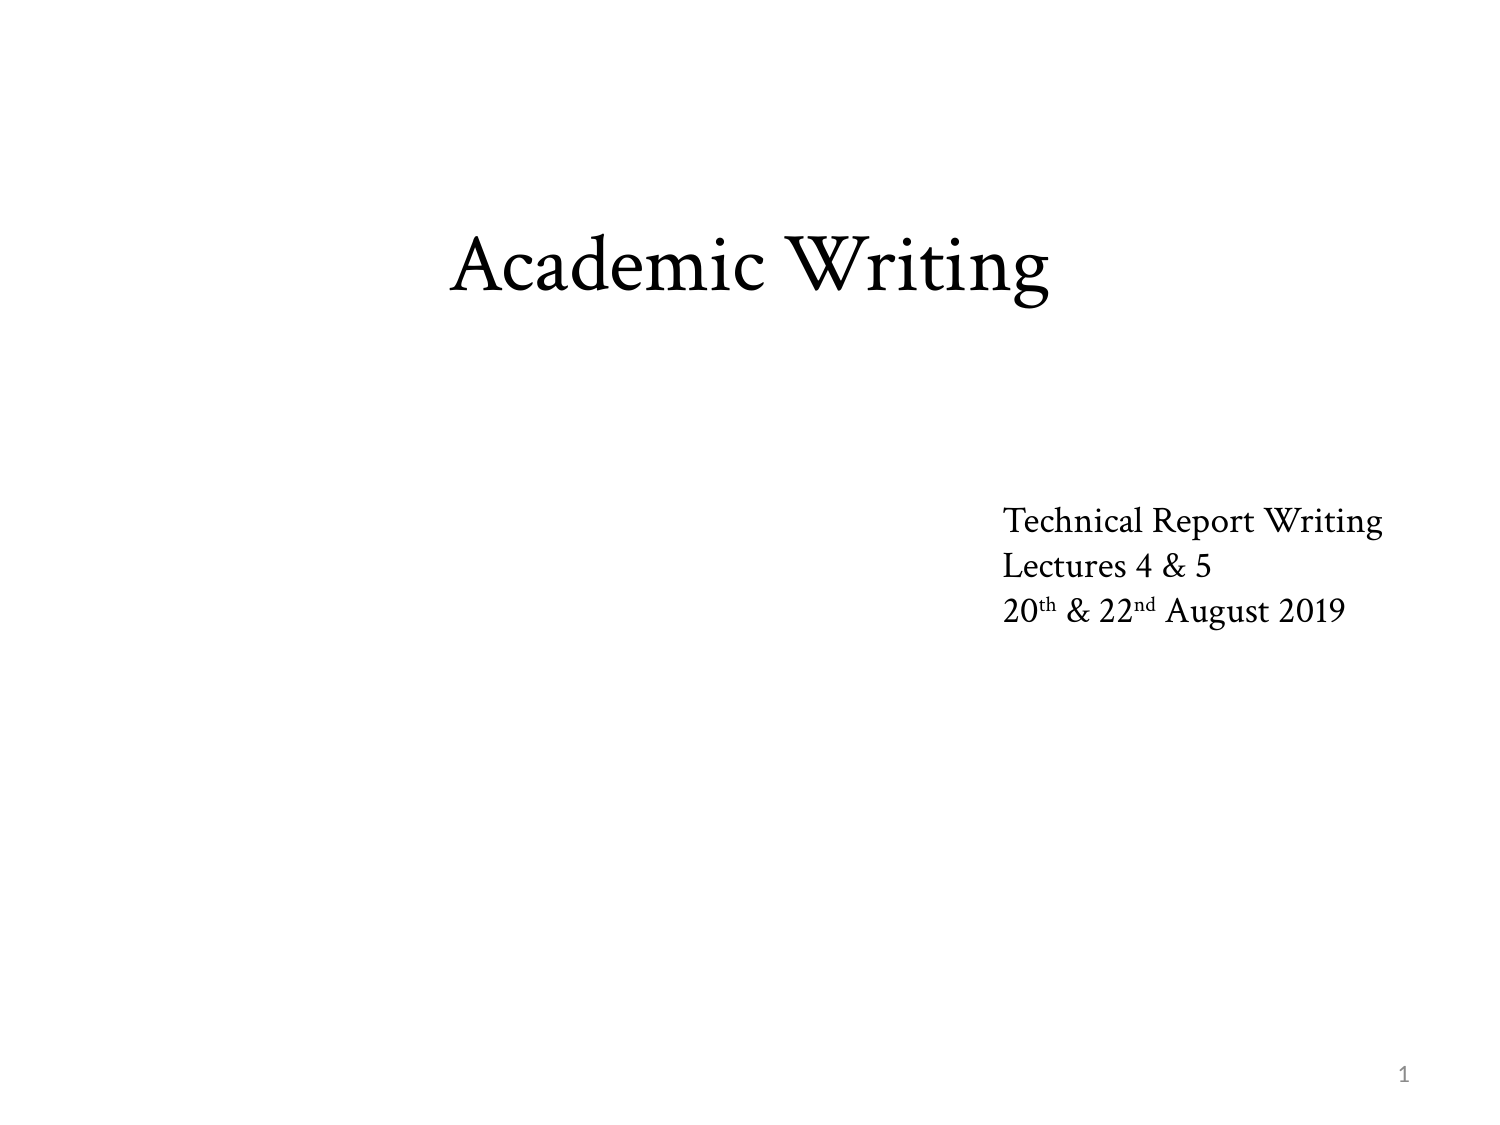

Academic Writing
Technical Report Writing
Lectures 4 & 5
20th & 22nd August 2019
1